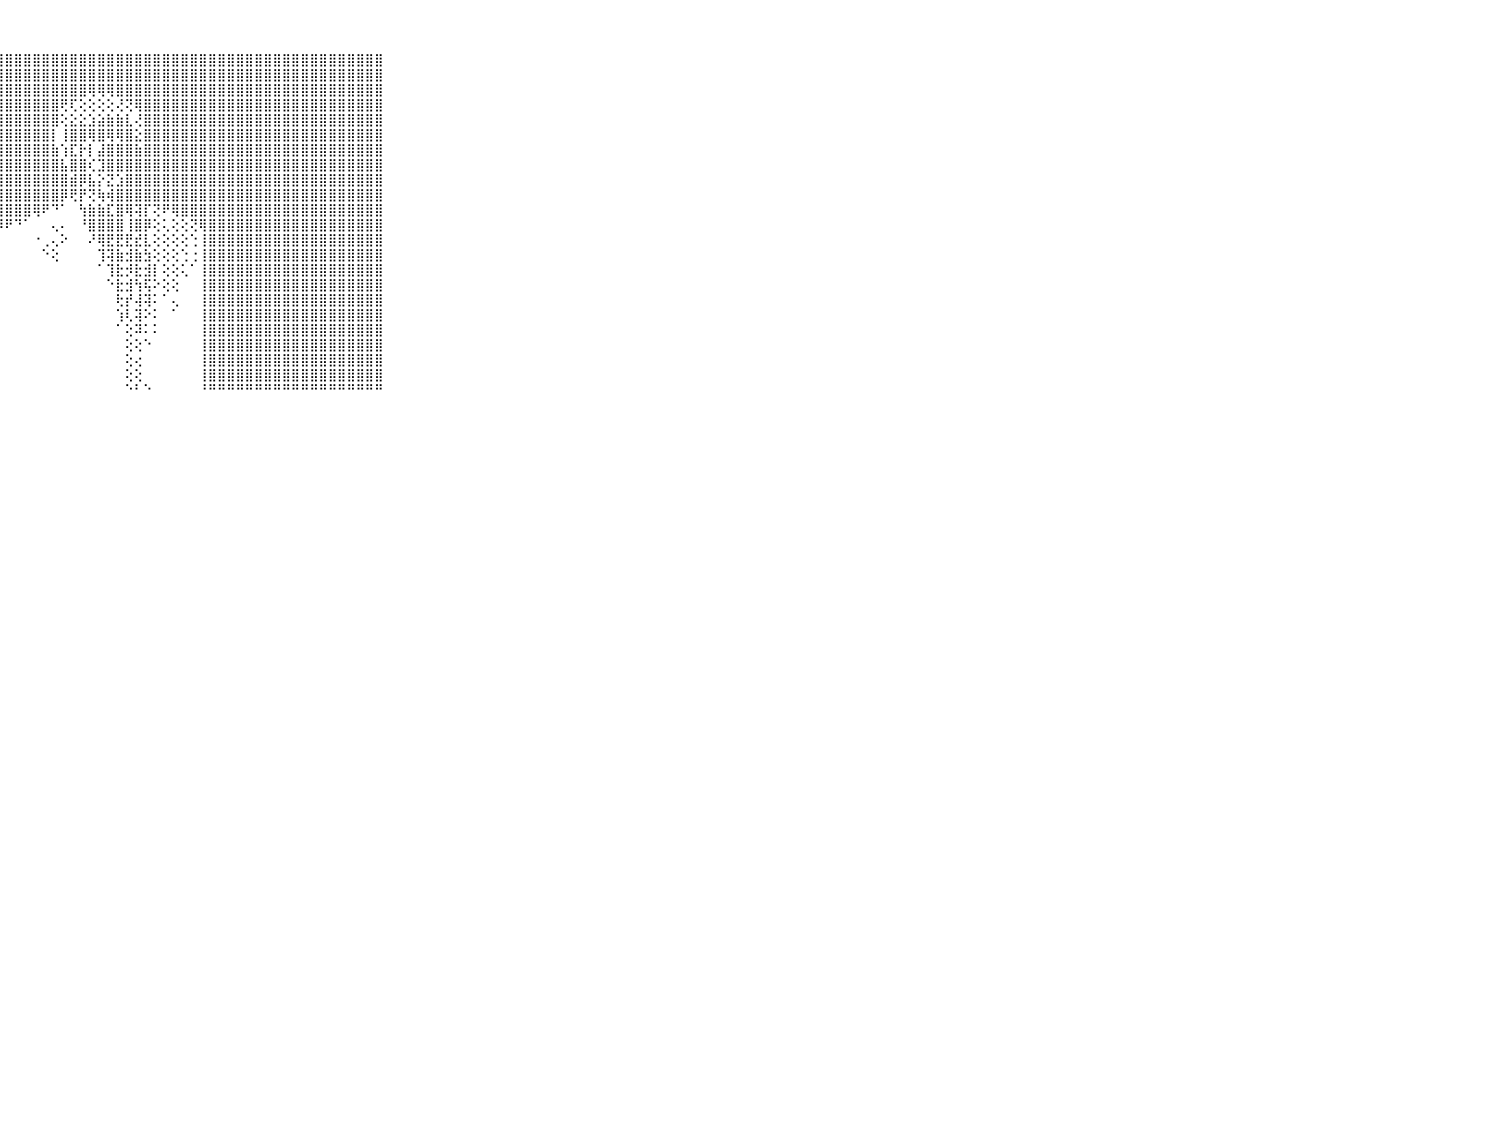

⠀⠀⠀⠀⠀⠀⠀⠀⠀⠀⠀⣿⣿⣿⣿⣿⣿⣿⣿⣿⣿⣿⣿⣿⣿⣿⣿⣿⣿⣿⣿⣿⣿⣿⣿⣿⣿⣿⣿⣿⣿⣿⣿⣿⣿⣿⣿⣿⣿⣿⣿⣿⣿⣿⣿⣿⣿⣿⣿⣿⣿⣿⣿⣿⣿⣿⣿⣿⣿⠀⠀⠀⠀⠀⠀⠀⠀⠀⠀⠀⠀
⠀⠀⠀⠀⠀⠀⠀⠀⠀⠀⠀⣿⣿⣿⣿⣿⣿⣿⣿⣿⣿⣿⣿⣿⣿⣿⣿⣿⣿⣿⣿⣿⣿⣿⣿⣿⣿⣿⣿⣿⣿⣿⣿⣿⣿⣿⣿⣿⣿⣿⣿⣿⣿⣿⣿⣿⣿⣿⣿⣿⣿⣿⣿⣿⣿⣿⣿⣿⣿⠀⠀⠀⠀⠀⠀⠀⠀⠀⠀⠀⠀
⠀⠀⠀⠀⠀⠀⠀⠀⠀⠀⠀⣿⣿⣿⣿⣿⣿⣿⣿⣿⣿⣿⣿⣿⣿⣿⣿⣿⣿⣿⣿⣿⣿⣿⣿⣿⣿⢿⢿⢿⣿⣿⣿⣿⣿⣿⣿⣿⣿⣿⣿⣿⣿⣿⣿⣿⣿⣿⣿⣿⣿⣿⣿⣿⣿⣿⣿⣿⣿⠀⠀⠀⠀⠀⠀⠀⠀⠀⠀⠀⠀
⠀⠀⠀⠀⠀⠀⠀⠀⠀⠀⠀⣿⣿⣿⣿⣿⣿⣿⣿⣿⣿⣿⣿⣿⣿⣿⣿⣿⣿⣿⣿⣿⣿⣿⢟⢏⢕⢕⢕⢕⢜⢝⢿⣿⣿⣿⣿⣿⣿⣿⣿⣿⣿⣿⣿⣿⣿⣿⣿⣿⣿⣿⣿⣿⣿⣿⣿⣿⣿⠀⠀⠀⠀⠀⠀⠀⠀⠀⠀⠀⠀
⠀⠀⠀⠀⠀⠀⠀⠀⠀⠀⠀⣿⣿⣿⣿⣿⣿⣿⣿⣿⣿⣿⣿⣿⣿⣿⣿⣿⣿⣿⣿⣿⣿⣿⢕⣕⣕⣱⣵⣷⣷⣇⢜⣿⣿⣿⣿⣿⣿⣿⣿⣿⣿⣿⣿⣿⣿⣿⣿⣿⣿⣿⣿⣿⣿⣿⣿⣿⣿⠀⠀⠀⠀⠀⠀⠀⠀⠀⠀⠀⠀
⠀⠀⠀⠀⠀⠀⠀⠀⠀⠀⠀⣿⣿⣿⣿⣿⣿⣿⣿⣿⣿⣿⣿⣿⣿⣿⣿⣿⣿⣿⣿⣿⣿⡇⢸⣿⣿⢿⣿⢿⢿⣿⣕⣿⣿⣿⣿⣿⣿⣿⣿⣿⣿⣿⣿⣿⣿⣿⣿⣿⣿⣿⣿⣿⣿⣿⣿⣿⣿⠀⠀⠀⠀⠀⠀⠀⠀⠀⠀⠀⠀
⠀⠀⠀⠀⠀⠀⠀⠀⠀⠀⠀⣿⣿⣿⣿⣿⣿⣿⣿⣿⣿⣿⣿⣿⣿⣿⣿⣿⣿⣿⣿⣿⣿⣷⢱⣏⡗⡇⣼⣿⣿⣿⣷⣿⣿⣿⣿⣿⣿⣿⣿⣿⣿⣿⣿⣿⣿⣿⣿⣿⣿⣿⣿⣿⣿⣿⣿⣿⣿⠀⠀⠀⠀⠀⠀⠀⠀⠀⠀⠀⠀
⠀⠀⠀⠀⠀⠀⠀⠀⠀⠀⠀⣿⣿⣿⣿⣿⣿⣿⣿⣿⣿⣿⣿⣿⣿⣿⣿⣿⣿⣿⣿⣿⣿⣿⣧⣿⣿⢎⣹⣿⣿⣿⣿⣿⣿⣿⣿⣿⣿⣿⣿⣿⣿⣿⣿⣿⣿⣿⣿⣿⣿⣿⣿⣿⣿⣿⣿⣿⣿⠀⠀⠀⠀⠀⠀⠀⠀⠀⠀⠀⠀
⠀⠀⠀⠀⠀⠀⠀⠀⠀⠀⠀⣿⣿⣿⣿⣿⣿⣿⣿⣿⣿⣿⣿⣿⣿⣿⣿⣿⣿⣿⣿⣿⣿⣿⣿⣾⡿⣧⡕⣝⣱⣿⣿⣿⣿⣿⣿⣿⣿⣿⣿⣿⣿⣿⣿⣿⣿⣿⣿⣿⣿⣿⣿⣿⣿⣿⣿⣿⣿⠀⠀⠀⠀⠀⠀⠀⠀⠀⠀⠀⠀
⠀⠀⠀⠀⠀⠀⠀⠀⠀⠀⠀⣿⣿⣿⣿⣿⣿⣿⣿⣿⣿⣿⣿⣿⣿⣿⣿⣿⣿⣿⣿⣿⣿⣿⡿⢟⡟⢝⢷⢾⣿⣿⣿⣿⣿⣿⣿⣿⣿⣿⣿⣿⣿⣿⣿⣿⣿⣿⣿⣿⣿⣿⣿⣿⣿⣿⣿⣿⣿⠀⠀⠀⠀⠀⠀⠀⠀⠀⠀⠀⠀
⠀⠀⠀⠀⠀⠀⠀⠀⠀⠀⠀⣿⣿⣿⣿⣿⣿⣿⣿⣿⣿⣿⣿⣿⣿⣿⣿⣿⣿⣿⣿⢿⠟⠙⠁⠀⢳⣷⣷⣏⣿⢿⢽⡏⢝⠟⢿⣿⣿⣿⣿⣿⣿⣿⣿⣿⣿⣿⣿⣿⣿⣿⣿⣿⣿⣿⣿⣿⣿⠀⠀⠀⠀⠀⠀⠀⠀⠀⠀⠀⠀
⠀⠀⠀⠀⠀⠀⠀⠀⠀⠀⠀⣿⣿⣿⣿⣿⣿⣿⣿⣿⣿⣿⣿⣿⣿⣿⡿⠿⠟⠙⠁⠀⠀⢄⠄⠀⠘⣿⣿⣿⣿⢸⣿⡿⢕⢅⢕⢕⢝⢿⣿⣿⣿⣿⣿⣿⣿⣿⣿⣿⣿⣿⣿⣿⣿⣿⣿⣿⣿⠀⠀⠀⠀⠀⠀⠀⠀⠀⠀⠀⠀
⠀⠀⠀⠀⠀⠀⠀⠀⠀⠀⠀⣿⣿⣿⣿⣿⣿⣿⣿⣿⣿⣿⣿⣿⣿⡟⠑⠀⠀⠀⠀⠐⢀⢄⠕⠀⠀⠜⢿⣟⣟⣟⣞⣇⢕⢕⢕⢕⢑⢸⣿⣿⣿⣿⣿⣿⣿⣿⣿⣿⣿⣿⣿⣿⣿⣿⣿⣿⣿⠀⠀⠀⠀⠀⠀⠀⠀⠀⠀⠀⠀
⠀⠀⠀⠀⠀⠀⠀⠀⠀⠀⠀⣿⣿⣿⣿⣿⣿⣿⣿⣿⣿⣿⣿⣿⣿⢇⠀⠀⠀⠀⠀⠀⠑⢕⠀⠀⠀⠀⢹⢽⣷⣺⣷⣳⢕⢕⢕⢑⢐⢸⣿⣿⣿⣿⣿⣿⣿⣿⣿⣿⣿⣿⣿⣿⣿⣿⣿⣿⣿⠀⠀⠀⠀⠀⠀⠀⠀⠀⠀⠀⠀
⠀⠀⠀⠀⠀⠀⠀⠀⠀⠀⠀⣿⣿⣿⣿⣿⣿⣿⣿⣿⣿⣿⣿⣿⡏⠄⠀⠀⠀⠀⠀⠀⠀⠀⠀⠀⠀⠀⠁⢹⣗⡺⣗⣺⡇⢕⢕⢅⠁⢸⣿⣿⣿⣿⣿⣿⣿⣿⣿⣿⣿⣿⣿⣿⣿⣿⣿⣿⣿⠀⠀⠀⠀⠀⠀⠀⠀⠀⠀⠀⠀
⠀⠀⠀⠀⠀⠀⠀⠀⠀⠀⠀⣿⣿⣿⣿⣿⣿⣿⣿⣿⣿⣿⣿⣿⢇⠀⠀⠀⠀⠀⠀⠀⠀⠀⠀⠀⠀⠀⠀⠑⣗⣺⢳⢯⠕⢕⢕⠀⠀⢸⣿⣿⣿⣿⣿⣿⣿⣿⣿⣿⣿⣿⣿⣿⣿⣿⣿⣿⣿⠀⠀⠀⠀⠀⠀⠀⠀⠀⠀⠀⠀
⠀⠀⠀⠀⠀⠀⠀⠀⠀⠀⠀⣿⣿⣿⣿⣿⣿⣿⣿⣿⣿⣿⣿⡟⠕⠀⠀⠀⠀⠀⠀⠀⠀⠀⠀⠀⠀⠀⠀⠀⢗⡞⢼⢽⠅⠁⢄⠀⠀⢸⣿⣿⣿⣿⣿⣿⣿⣿⣿⣿⣿⣿⣿⣿⣿⣿⣿⣿⣿⠀⠀⠀⠀⠀⠀⠀⠀⠀⠀⠀⠀
⠀⠀⠀⠀⠀⠀⠀⠀⠀⠀⠀⣿⣿⣿⣿⣿⣿⣿⣿⣿⣿⣿⣿⢕⠀⠀⠀⠀⠀⠀⠀⠀⠀⠀⠀⠀⠀⠀⠀⠀⢱⢇⢽⠕⠅⠀⠁⠀⠀⢸⣿⣿⣿⣿⣿⣿⣿⣿⣿⣿⣿⣿⣿⣿⣿⣿⣿⣿⣿⠀⠀⠀⠀⠀⠀⠀⠀⠀⠀⠀⠀
⠀⠀⠀⠀⠀⠀⠀⠀⠀⠀⠀⣿⣿⣿⣿⣿⣿⣿⣿⣿⣿⣿⡇⠁⠀⠀⠀⠀⠀⠀⠀⠀⠀⠀⠀⠀⠀⠀⠀⠀⠁⢕⠽⠅⠅⠀⠀⠀⠀⢸⣿⣿⣿⣿⣿⣿⣿⣿⣿⣿⣿⣿⣿⣿⣿⣿⣿⣿⣿⠀⠀⠀⠀⠀⠀⠀⠀⠀⠀⠀⠀
⠀⠀⠀⠀⠀⠀⠀⠀⠀⠀⠀⣿⣿⣿⣿⣿⣿⣿⣿⣿⣿⣿⠕⠀⠀⠀⠀⠀⠀⠀⠀⠀⠀⠀⠀⠀⠀⠀⠀⠀⠀⢕⢕⠑⠀⠀⠀⠀⠀⢸⣿⣿⣿⣿⣿⣿⣿⣿⣿⣿⣿⣿⣿⣿⣿⣿⣿⣿⣿⠀⠀⠀⠀⠀⠀⠀⠀⠀⠀⠀⠀
⠀⠀⠀⠀⠀⠀⠀⠀⠀⠀⠀⣿⣿⣿⣿⣿⣿⣿⣿⣿⣿⡏⠀⠀⠀⠀⠀⠀⠀⠀⠀⠀⠀⠀⠀⠀⠀⠀⠀⠀⠀⢕⢔⠀⠀⠀⠀⠀⠀⢸⣿⣿⣿⣿⣿⣿⣿⣿⣿⣿⣿⣿⣿⣿⣿⣿⣿⣿⣿⠀⠀⠀⠀⠀⠀⠀⠀⠀⠀⠀⠀
⠀⠀⠀⠀⠀⠀⠀⠀⠀⠀⠀⣿⣿⣿⣿⣿⣿⣿⣿⣿⣿⡇⠀⠀⠀⠀⠀⠀⠀⠀⠀⠀⠀⠀⠀⠀⠀⠀⠀⠀⠀⢕⢕⠀⠀⠀⠀⠀⠀⢸⣿⣿⣿⣿⣿⣿⣿⣿⣿⣿⣿⣿⣿⣿⣿⣿⣿⣿⣿⠀⠀⠀⠀⠀⠀⠀⠀⠀⠀⠀⠀
⠀⠀⠀⠀⠀⠀⠀⠀⠀⠀⠀⠛⠛⠛⠛⠛⠛⠛⠛⠛⠛⠃⠀⠀⠀⠀⠀⠀⠀⠀⠀⠀⠀⠀⠀⠀⠀⠀⠀⠀⠀⠑⠃⠑⠀⠀⠀⠀⠀⠘⠛⠛⠛⠛⠛⠛⠛⠛⠛⠛⠛⠛⠛⠛⠛⠛⠛⠛⠛⠀⠀⠀⠀⠀⠀⠀⠀⠀⠀⠀⠀